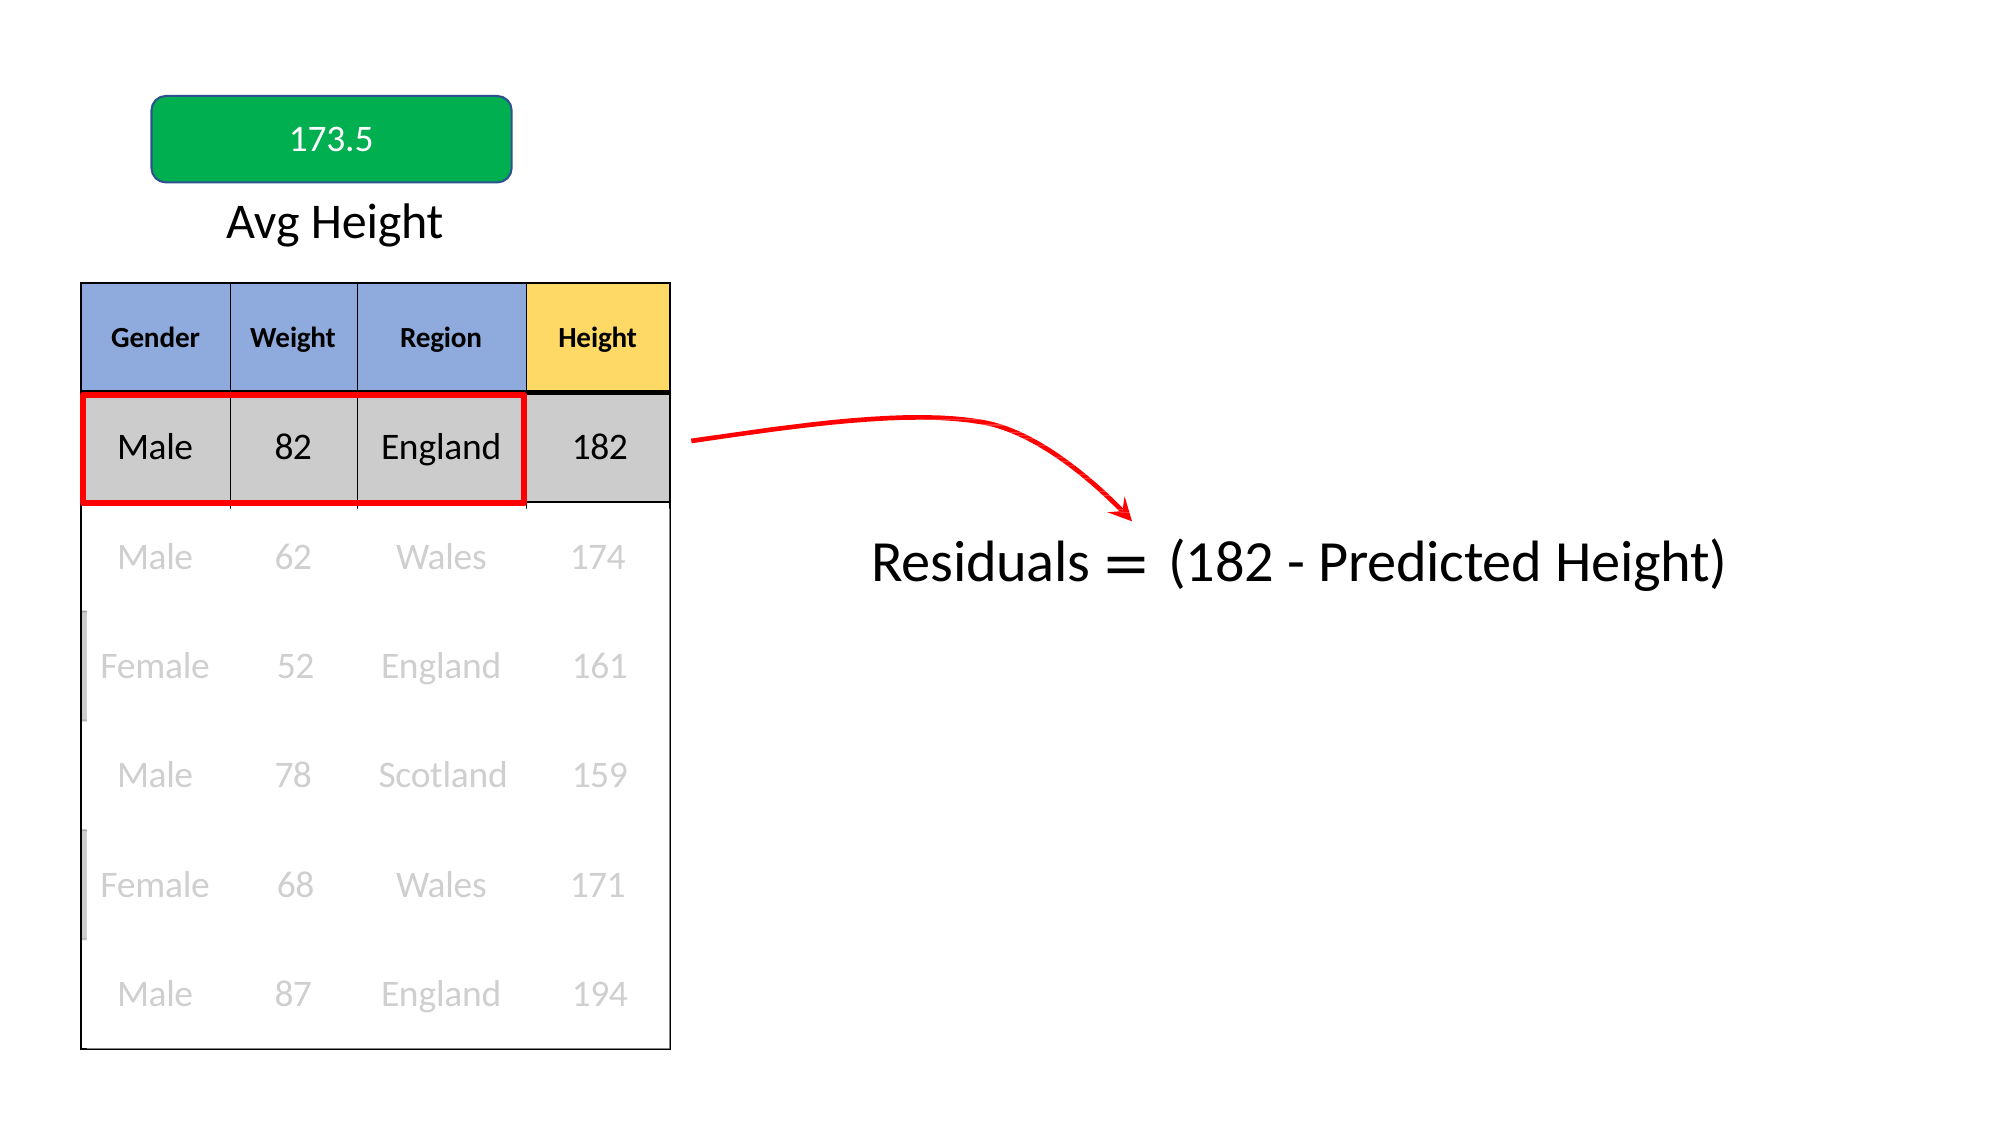

173.5
# Avg Height

Gender
Weight
Region
Height

Male
82
England	182
Residuals = (182 - Predicted Height)
Male
62
Wales
174

Female	52
England	161

Male
78	Scotland	159

Female	68
Wales
171

Male
87
England	194